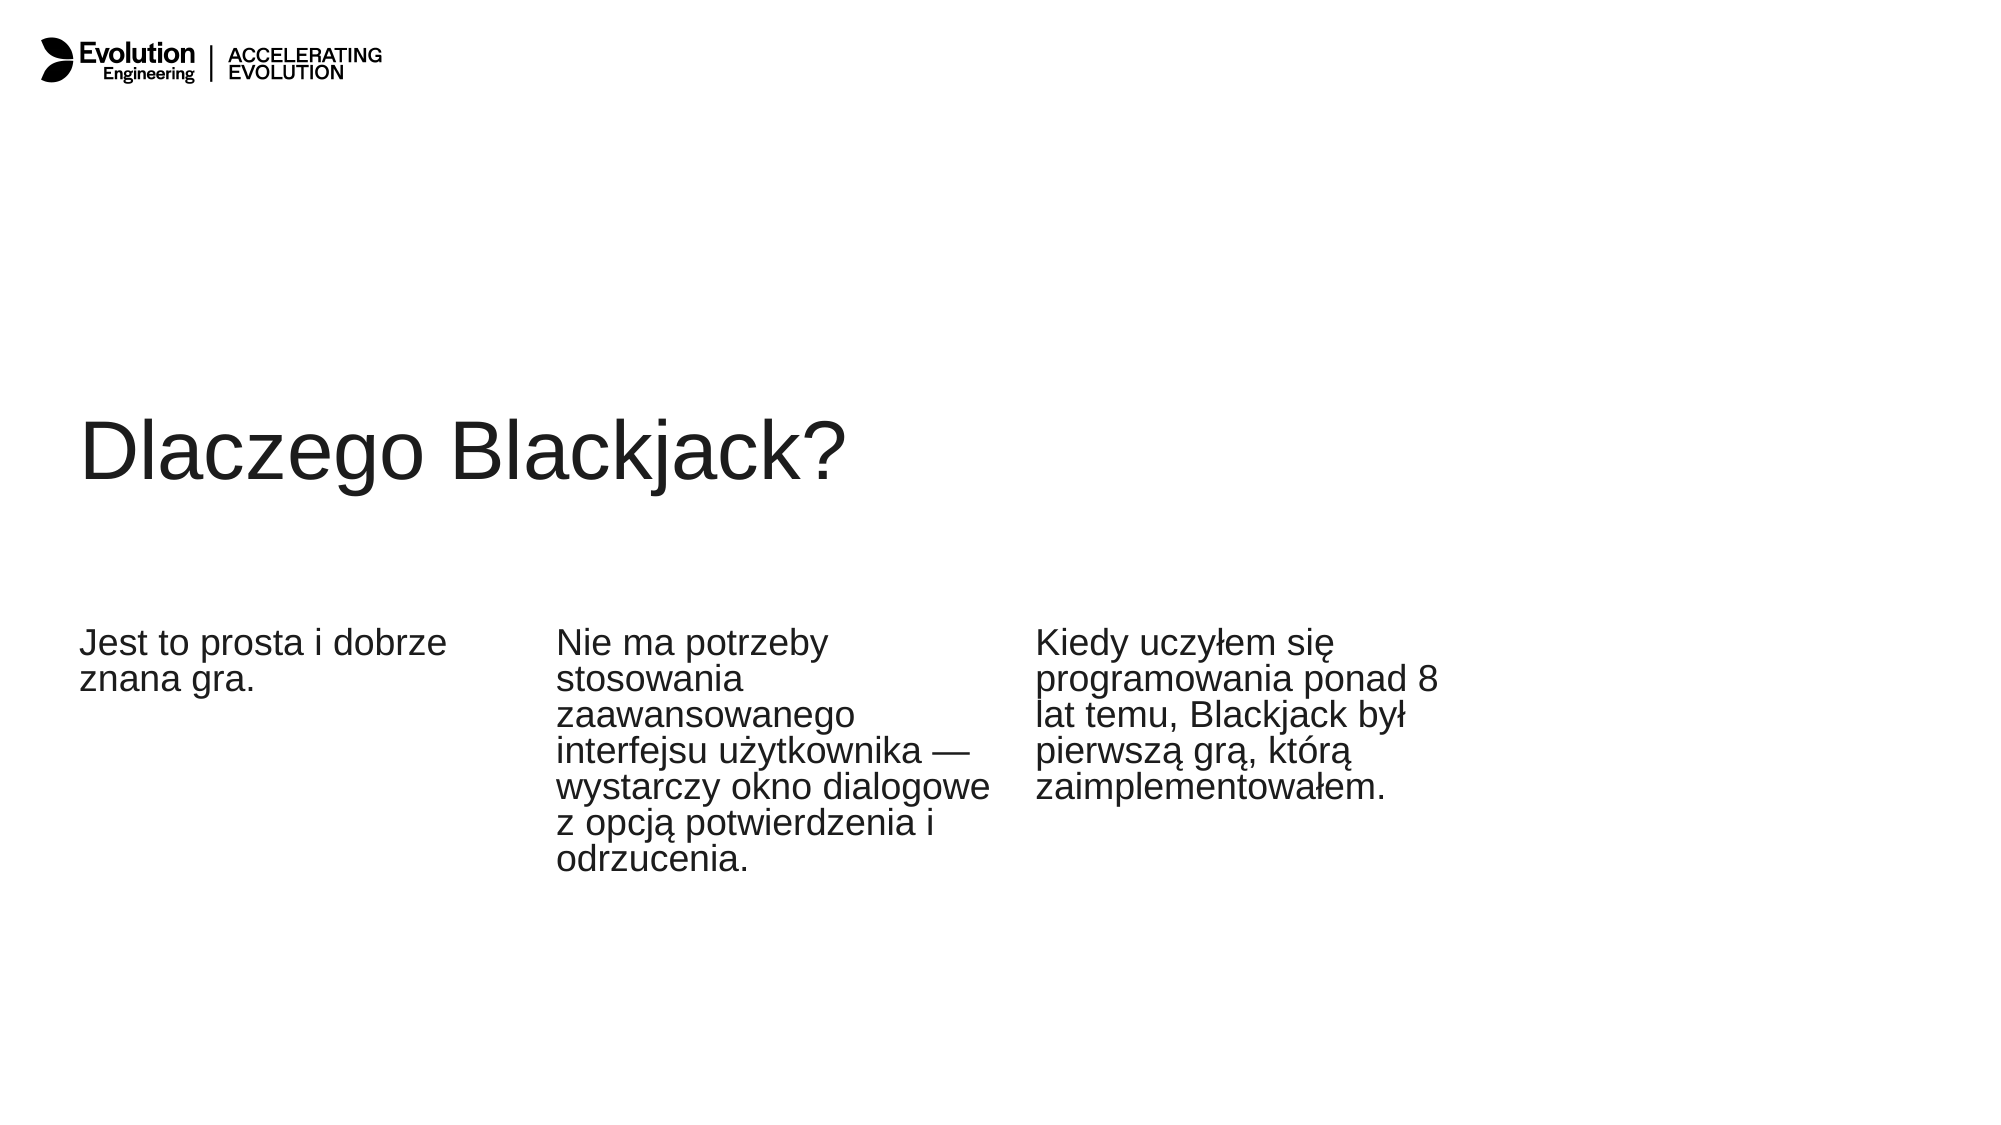

Dlaczego Blackjack?
Nie ma potrzeby stosowania zaawansowanego interfejsu użytkownika — wystarczy okno dialogowe z opcją potwierdzenia i odrzucenia.
Kiedy uczyłem się programowania ponad 8 lat temu, Blackjack był pierwszą grą, którą zaimplementowałem.
Jest to prosta i dobrze znana gra.